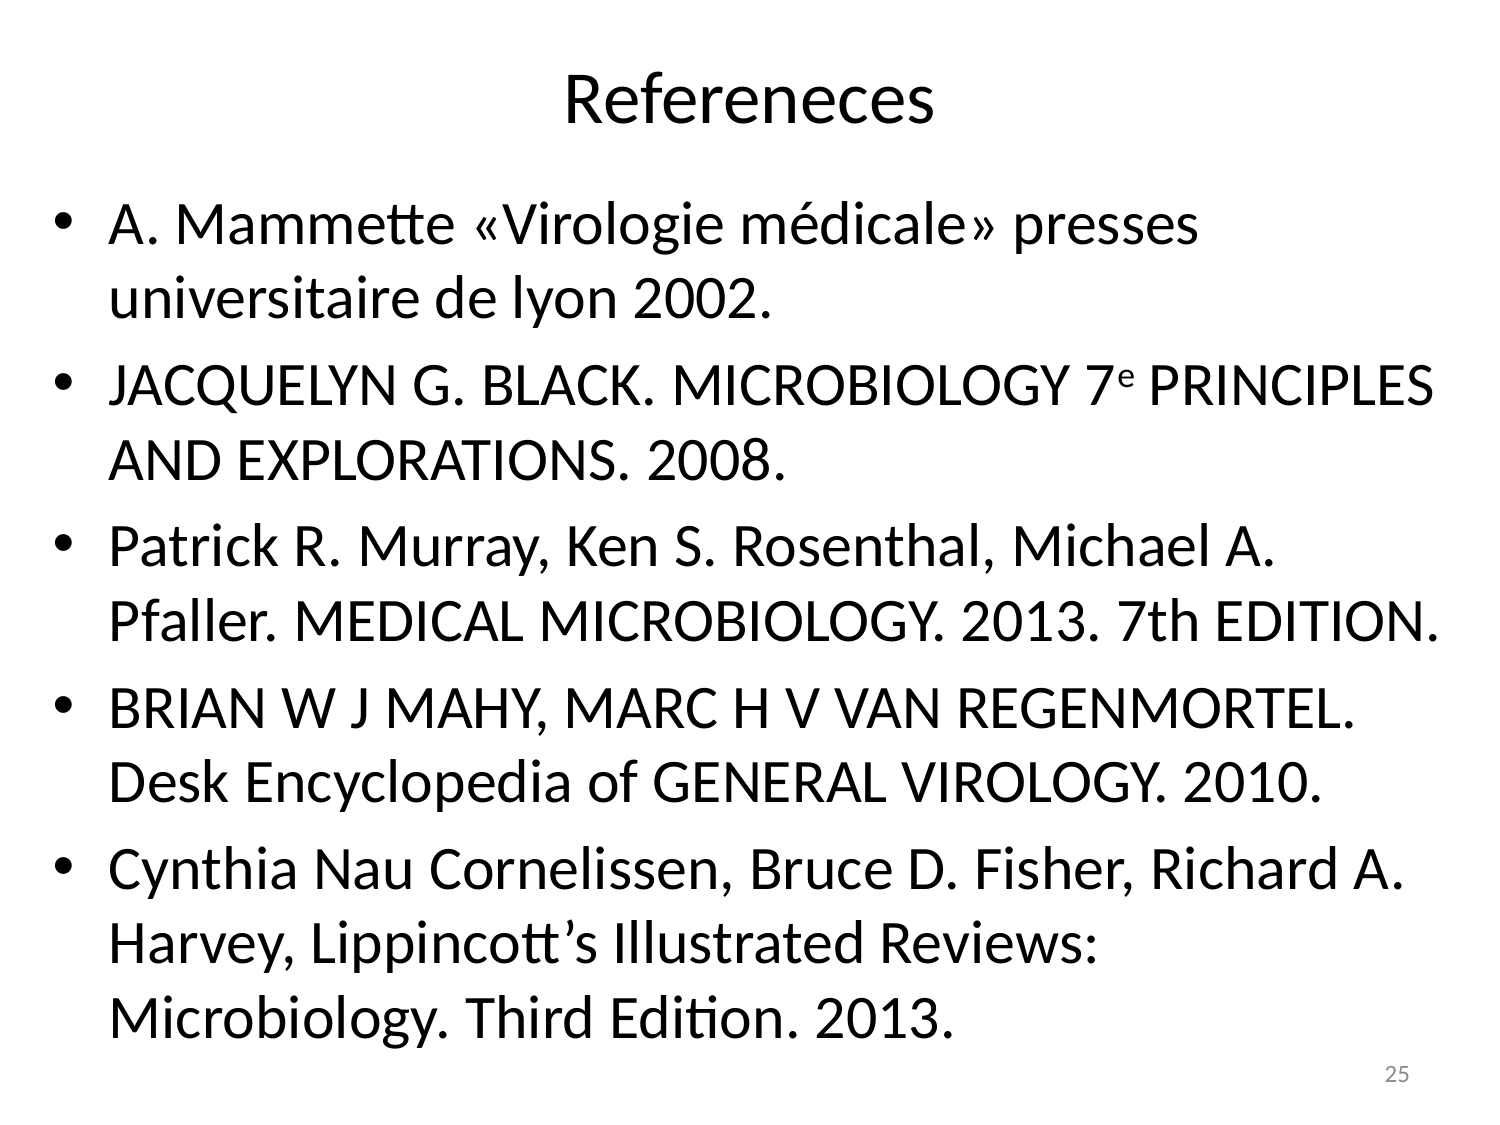

# Refereneces
A. Mammette «Virologie médicale» presses universitaire de lyon 2002.
JACQUELYN G. BLACK. MICROBIOLOGY 7e PRINCIPLES AND EXPLORATIONS. 2008.
Patrick R. Murray, Ken S. Rosenthal, Michael A. Pfaller. MEDICAL MICROBIOLOGY. 2013. 7th EDITION.
BRIAN W J MAHY, MARC H V VAN REGENMORTEL. Desk Encyclopedia of GENERAL VIROLOGY. 2010.
Cynthia Nau Cornelissen, Bruce D. Fisher, Richard A. Harvey, Lippincott’s Illustrated Reviews: Microbiology. Third Edition. 2013.

25